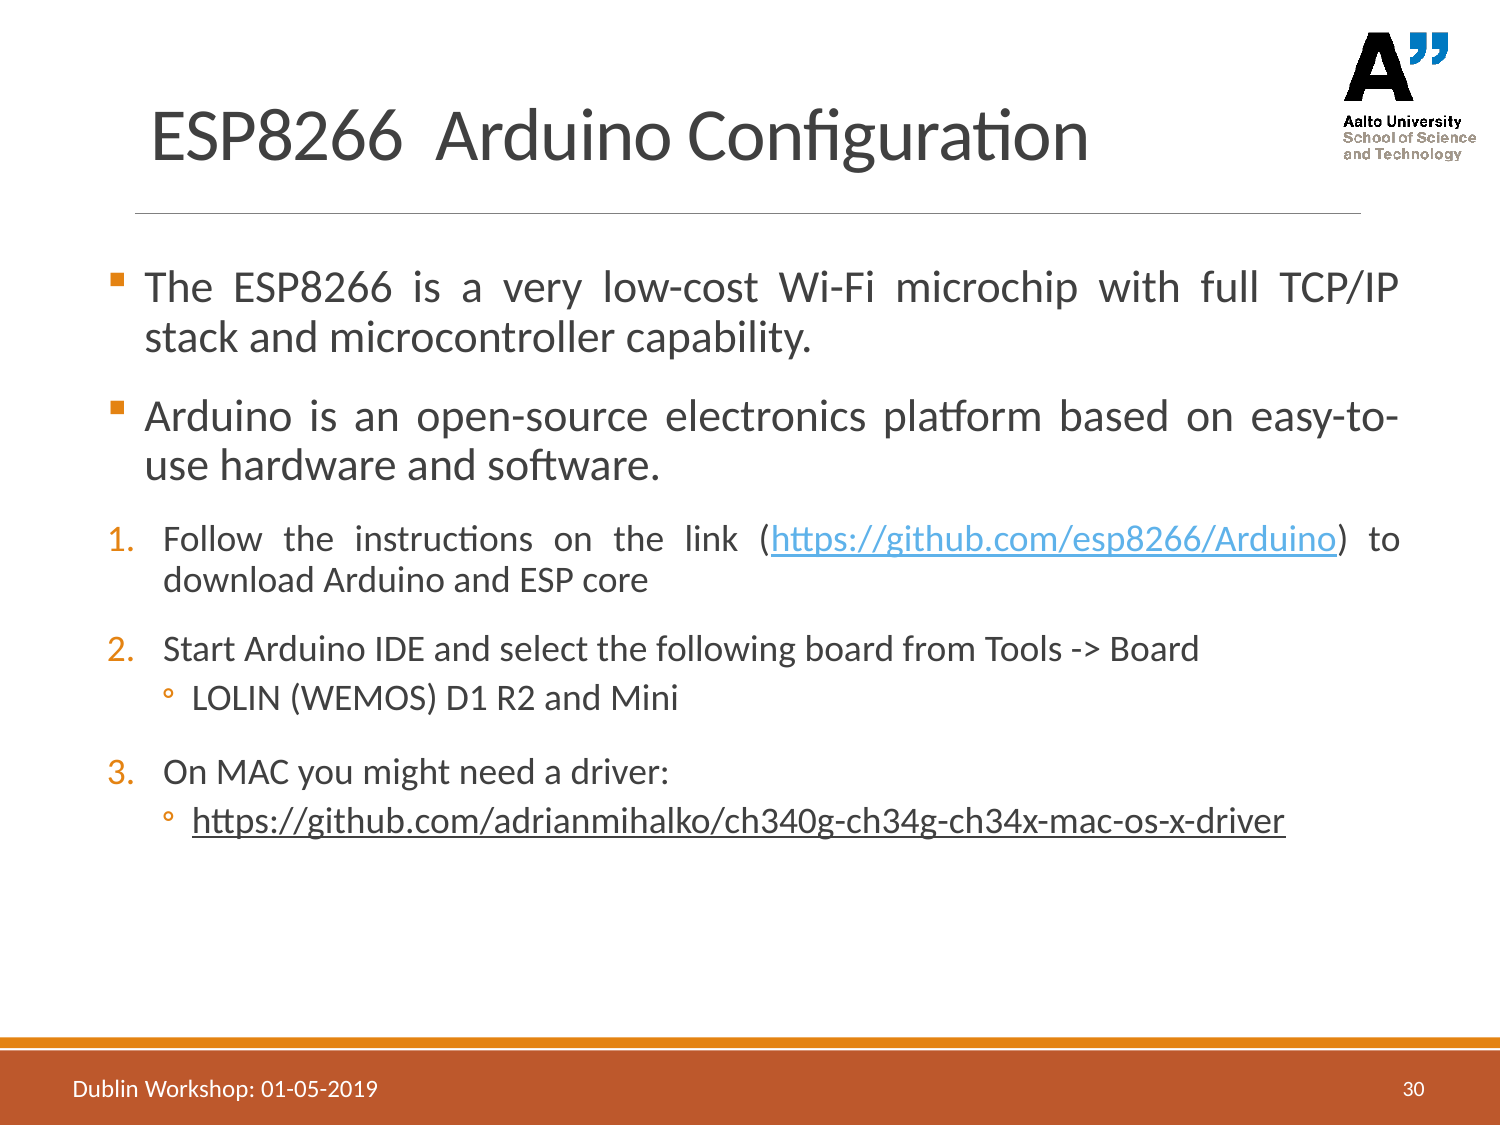

# ESP8266  Arduino Configuration
The ESP8266 is a very low-cost Wi-Fi microchip with full TCP/IP stack and microcontroller capability.
Arduino is an open-source electronics platform based on easy-to-use hardware and software.
Follow the instructions on the link (https://github.com/esp8266/Arduino) to download Arduino and ESP core
Start Arduino IDE and select the following board from Tools -> Board
LOLIN (WEMOS) D1 R2 and Mini
On MAC you might need a driver:
https://github.com/adrianmihalko/ch340g-ch34g-ch34x-mac-os-x-driver
Dublin Workshop: 01-05-2019
30